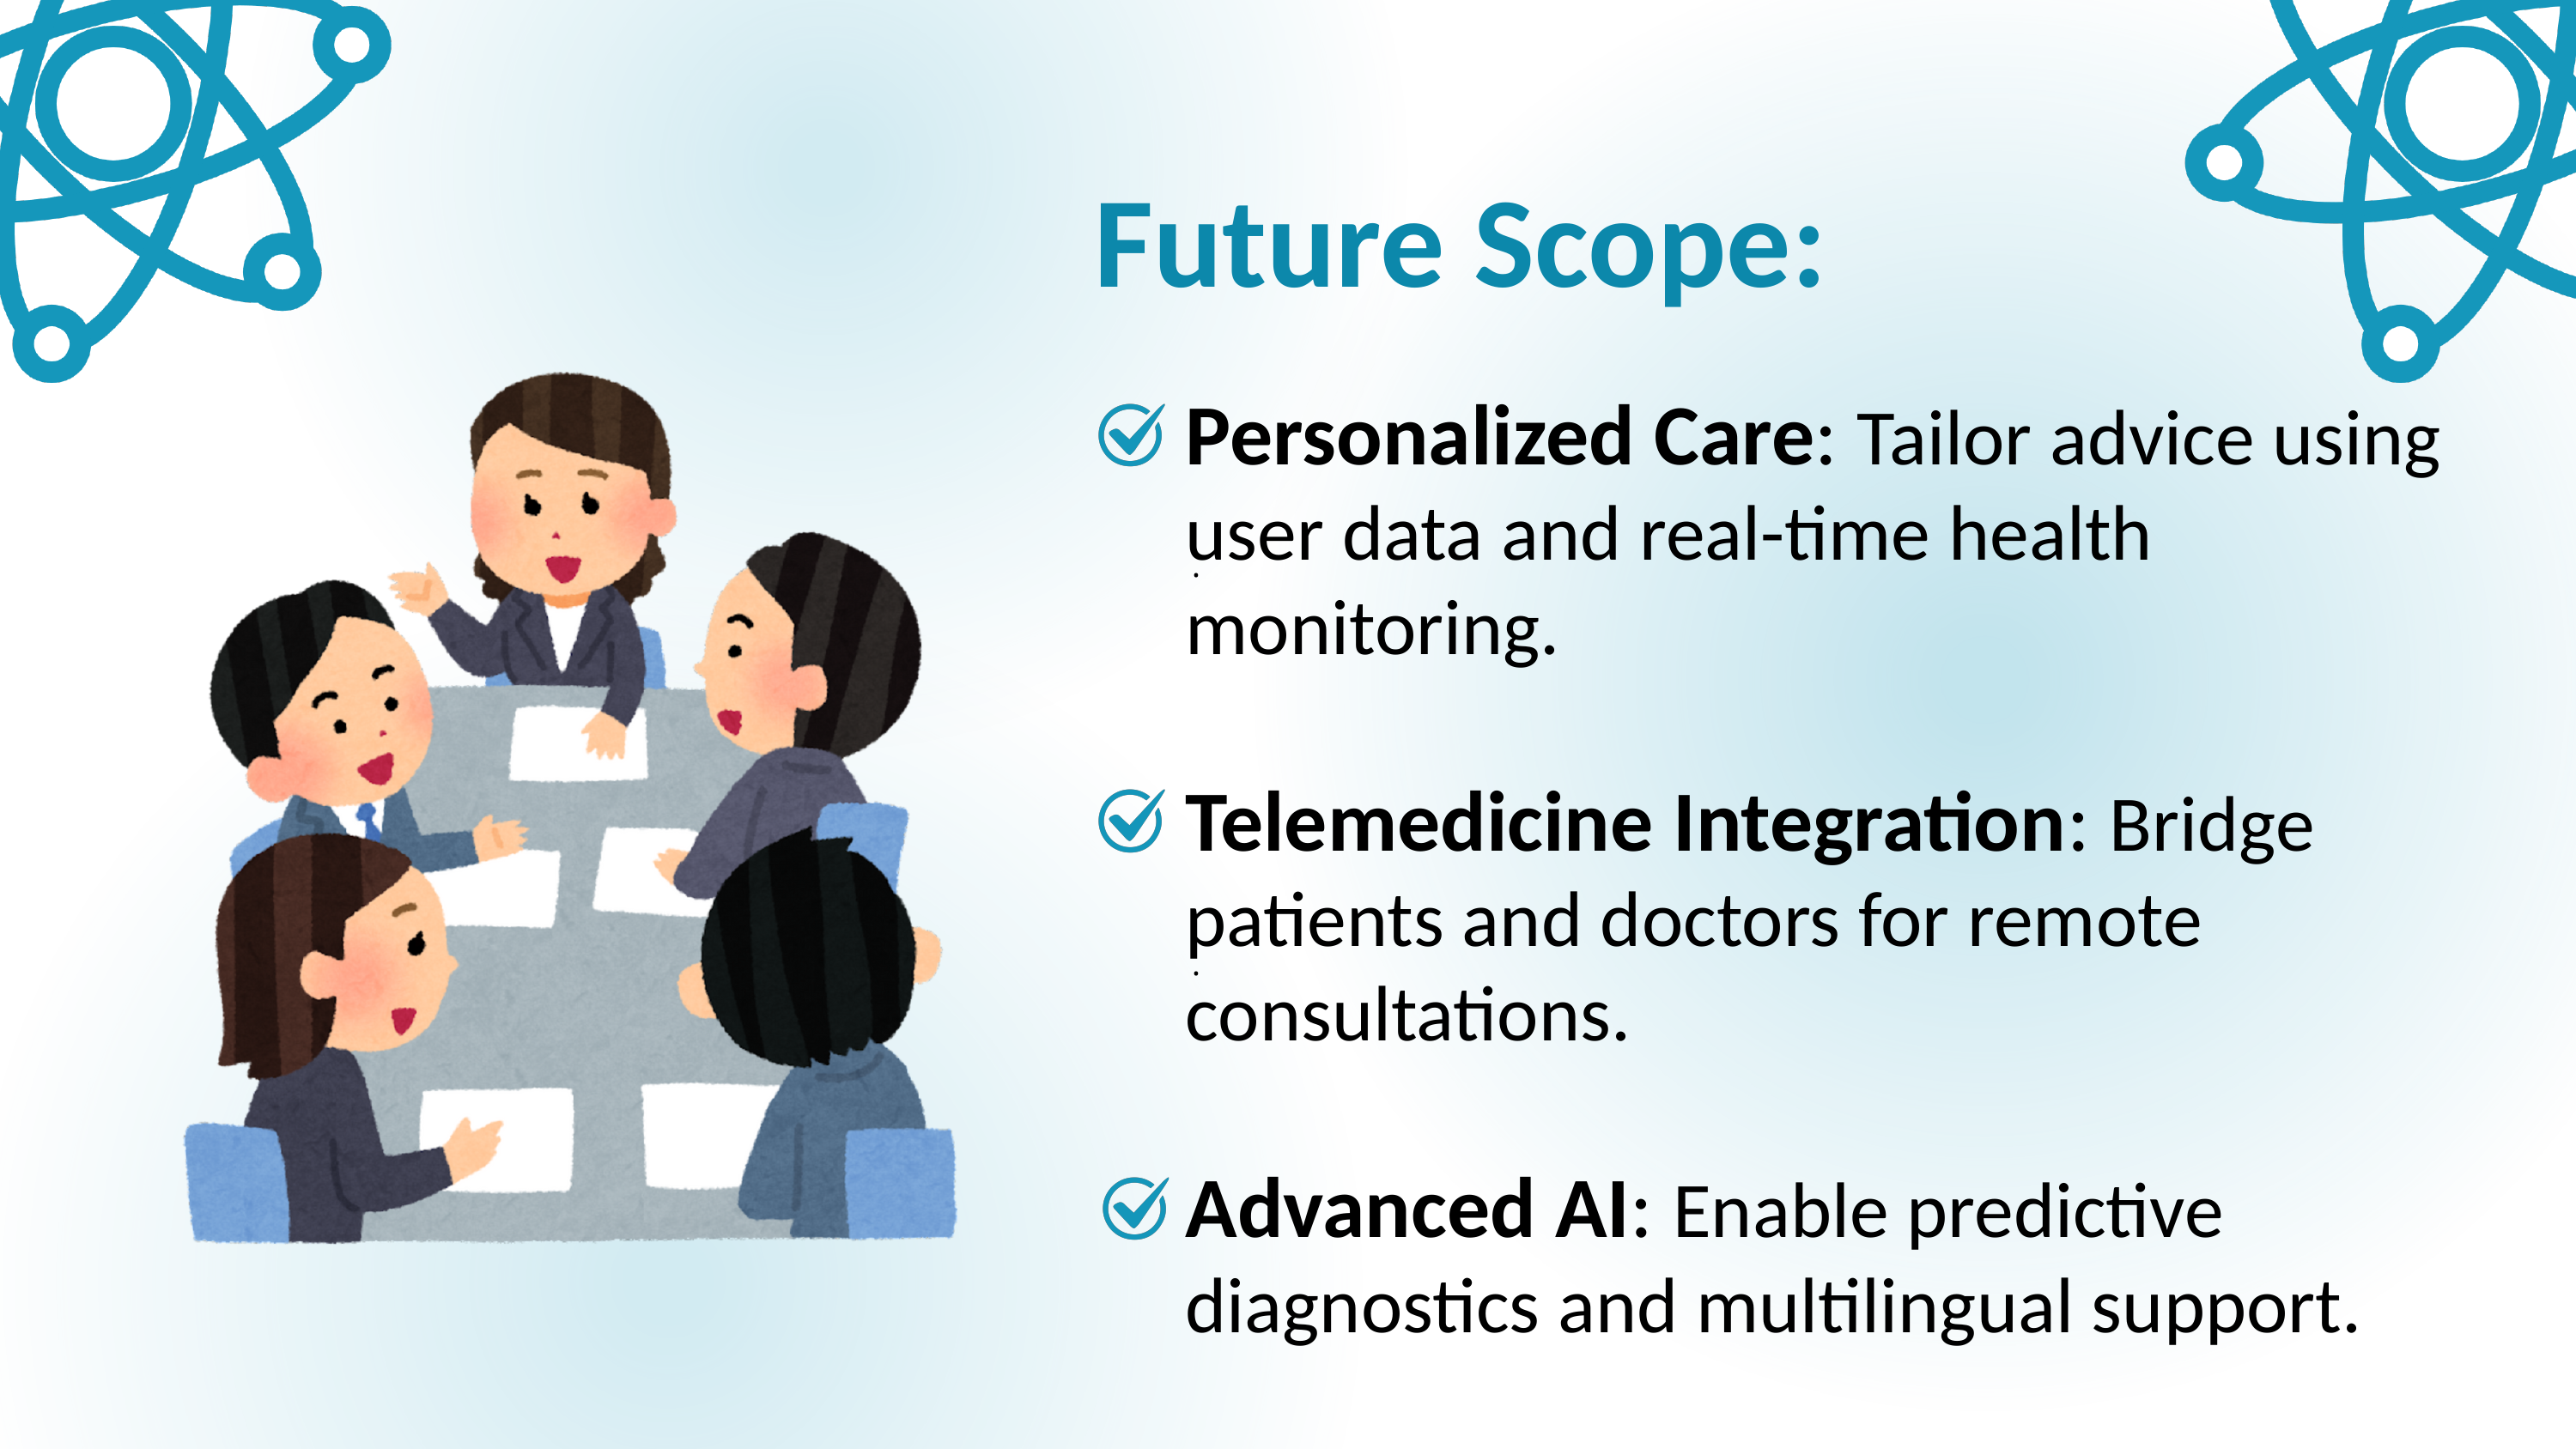

Future Scope:

Personalized Care: Tailor advice using user data and real-time health monitoring.

Telemedicine Integration: Bridge patients and doctors for remote consultations.

Advanced AI: Enable predictive diagnostics and multilingual support.

.

.